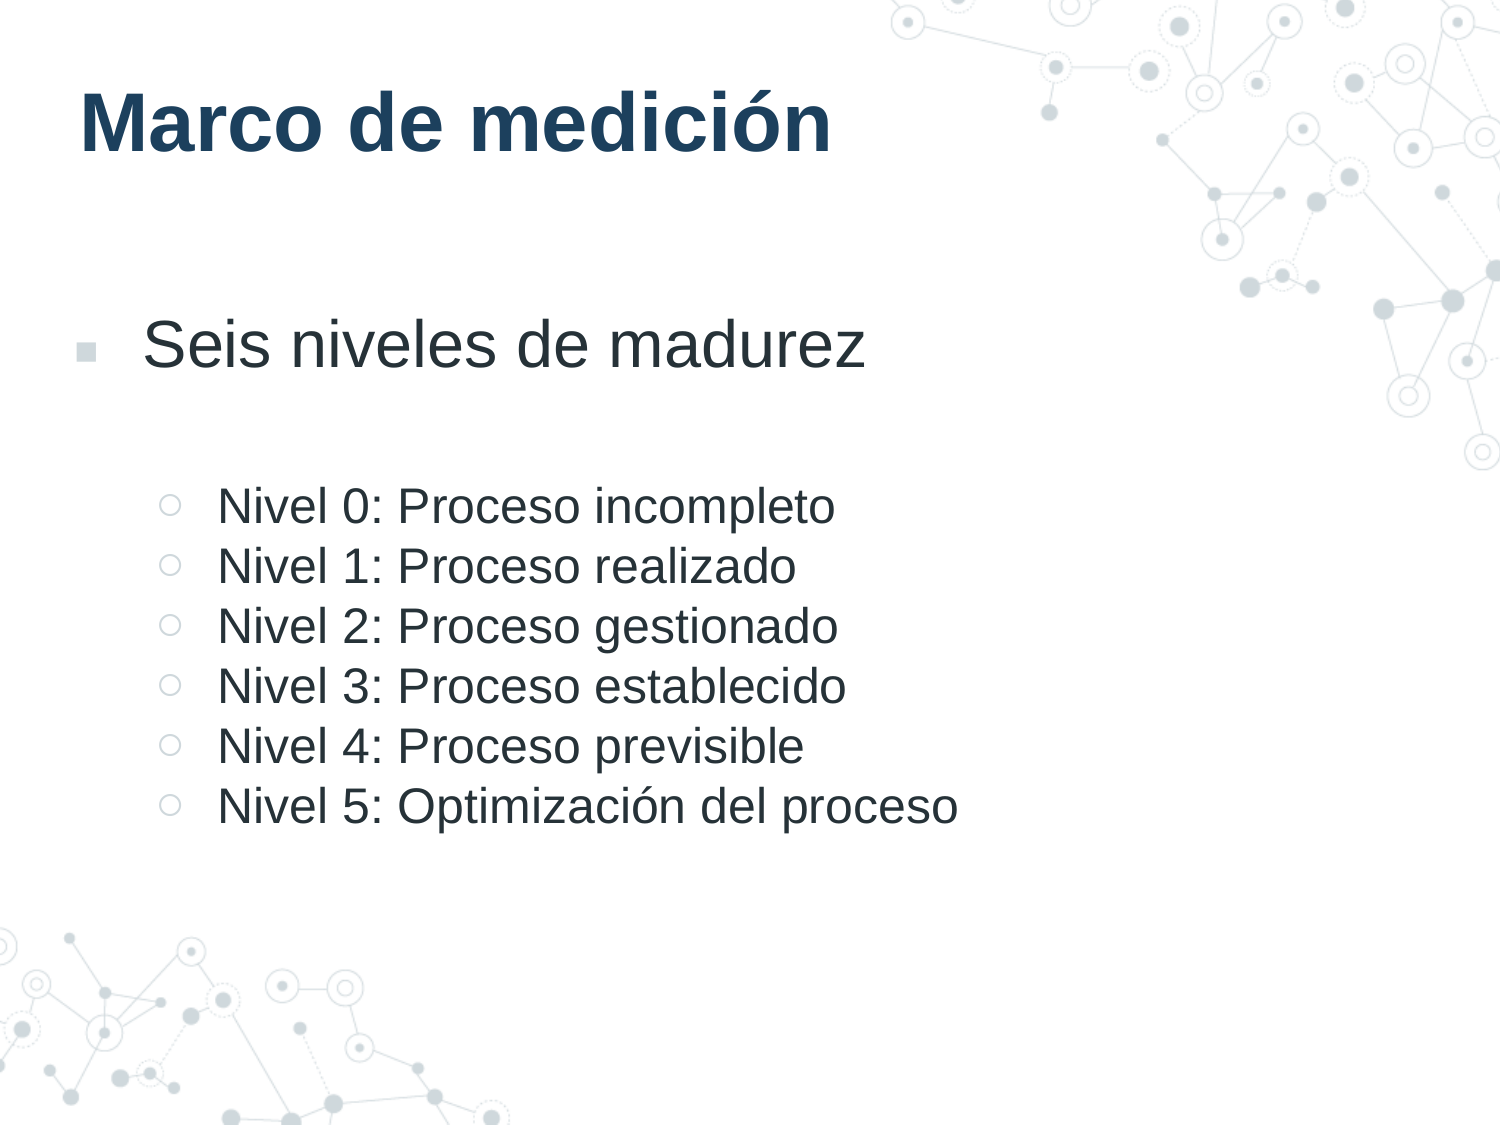

# Marco de medición
Seis niveles de madurez

Nivel 0: Proceso incompleto
Nivel 1: Proceso realizado
Nivel 2: Proceso gestionado
Nivel 3: Proceso establecido
Nivel 4: Proceso previsible
Nivel 5: Optimización del proceso